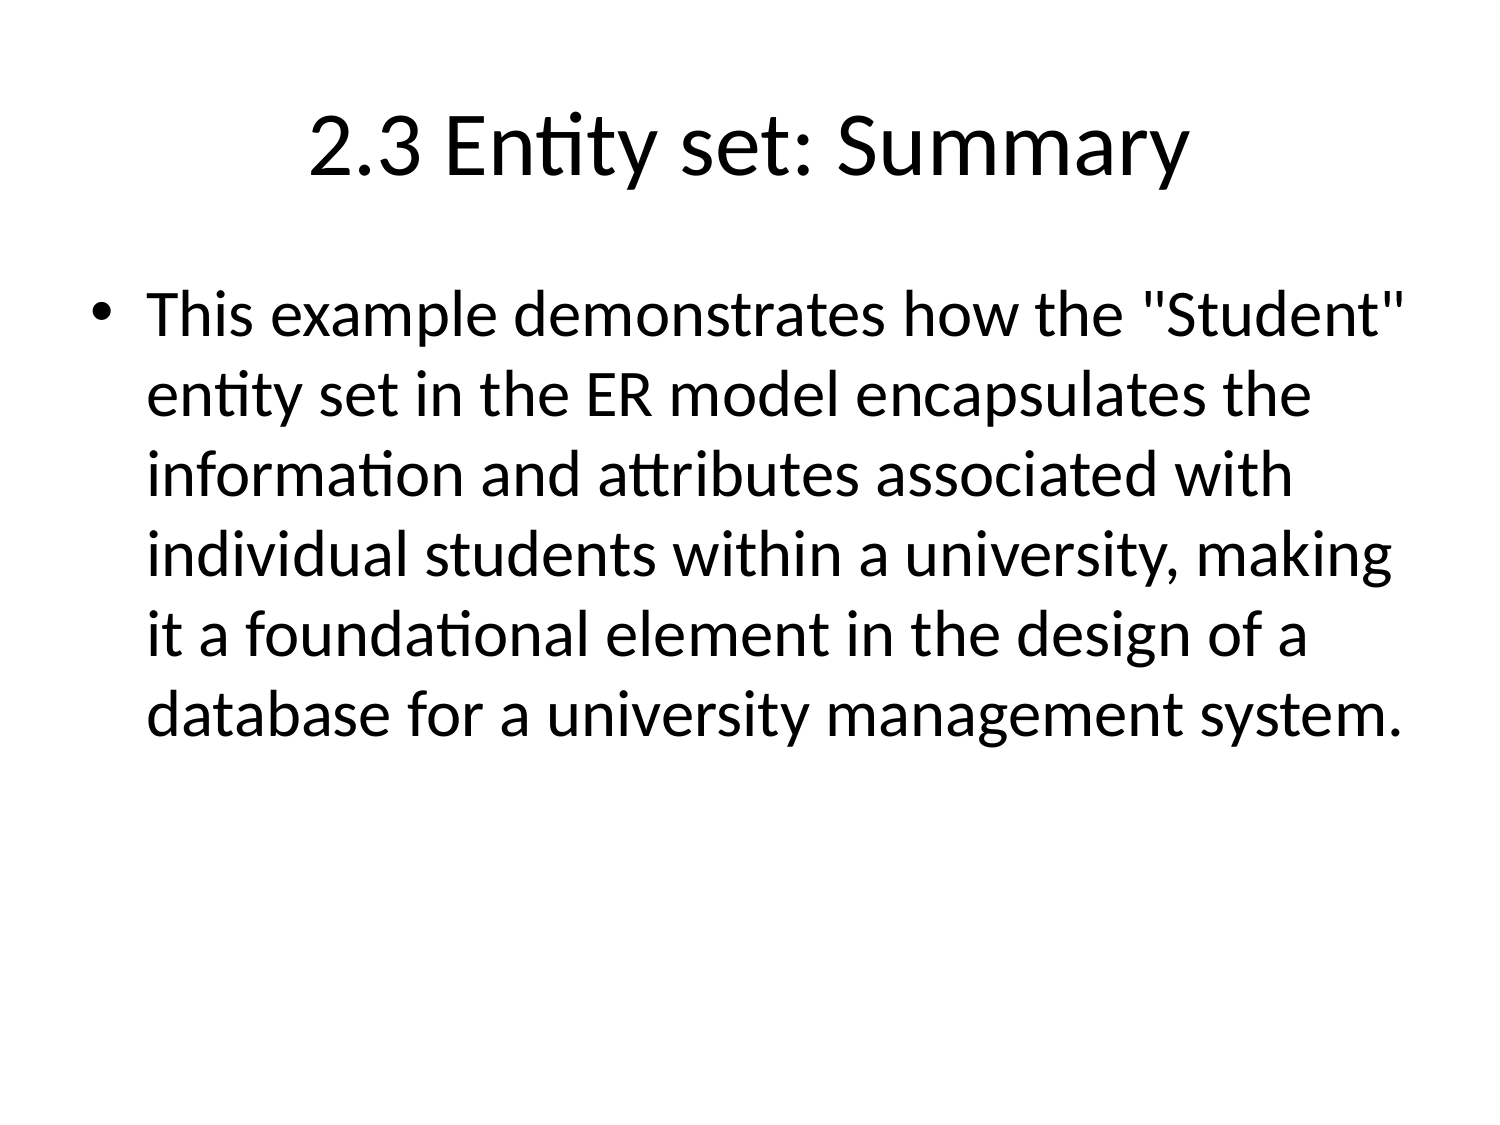

# 2.3 Entity set: Summary
This example demonstrates how the "Student" entity set in the ER model encapsulates the information and attributes associated with individual students within a university, making it a foundational element in the design of a database for a university management system.